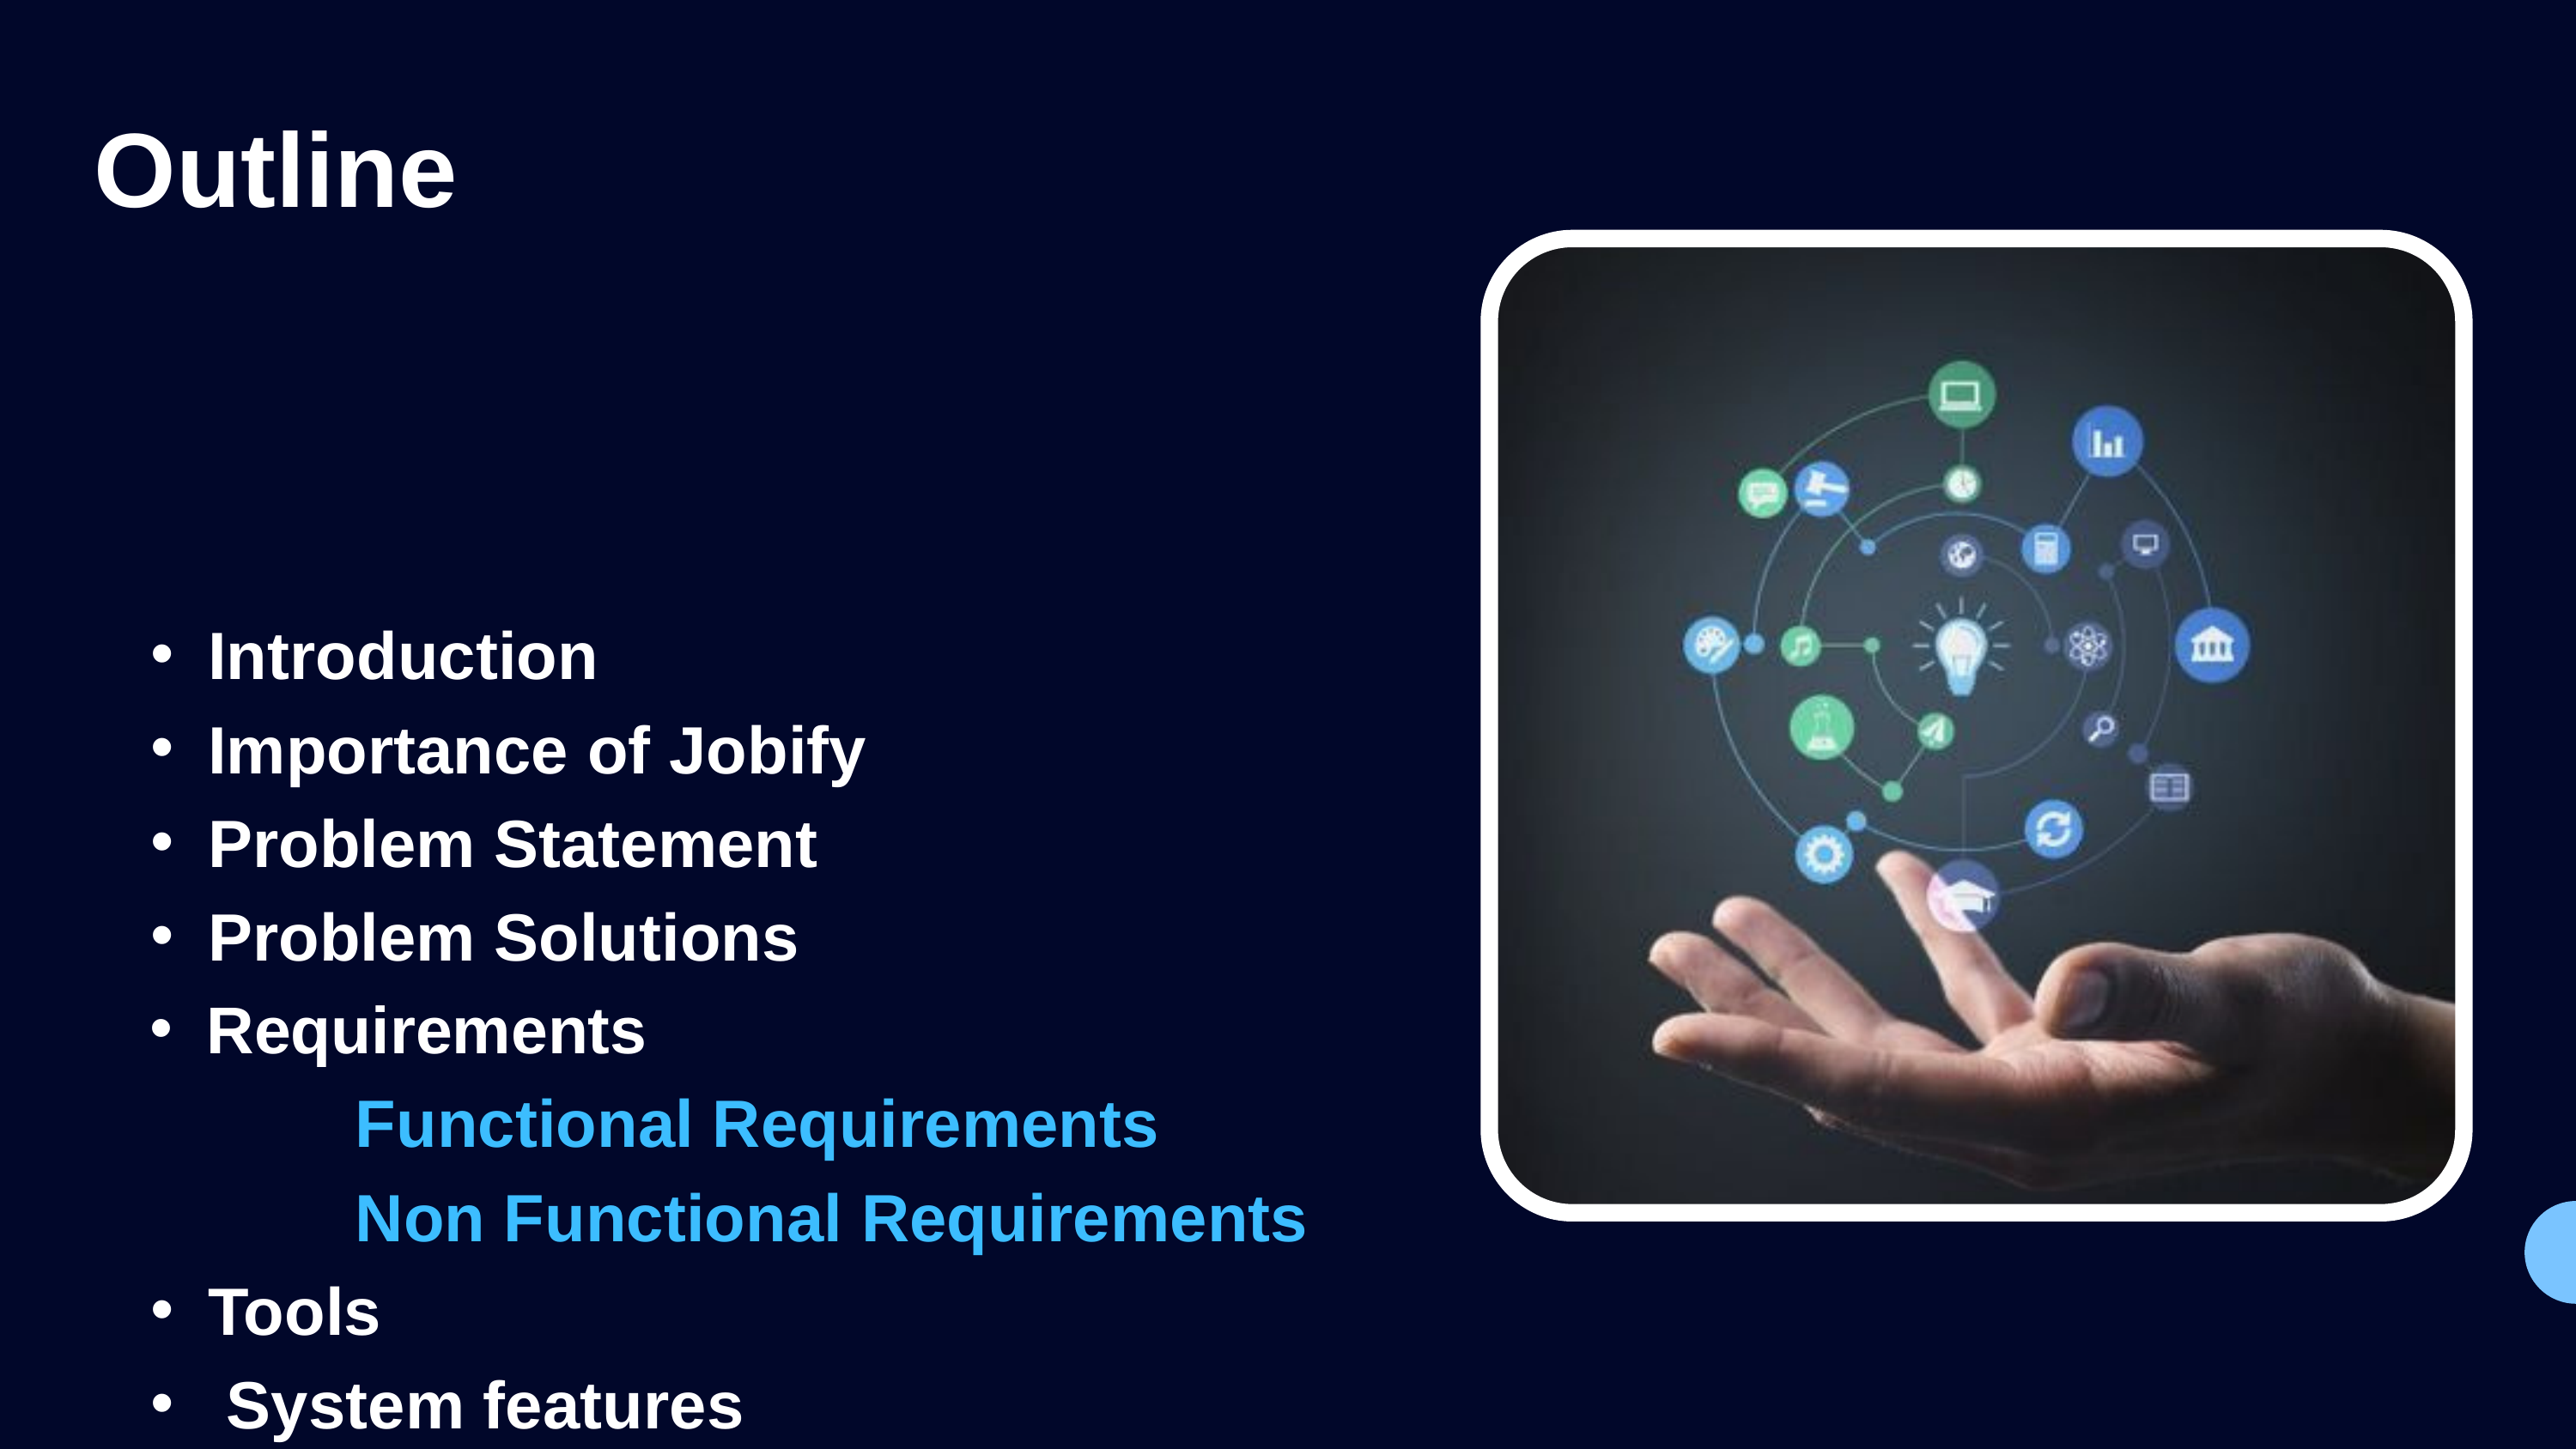

Introduction
Importance of Jobify
Problem Statement
Problem Solutions
Requirements
              Functional Requirements
              Non Functional Requirements
Tools
 System features
Time plans
Resources

Outline